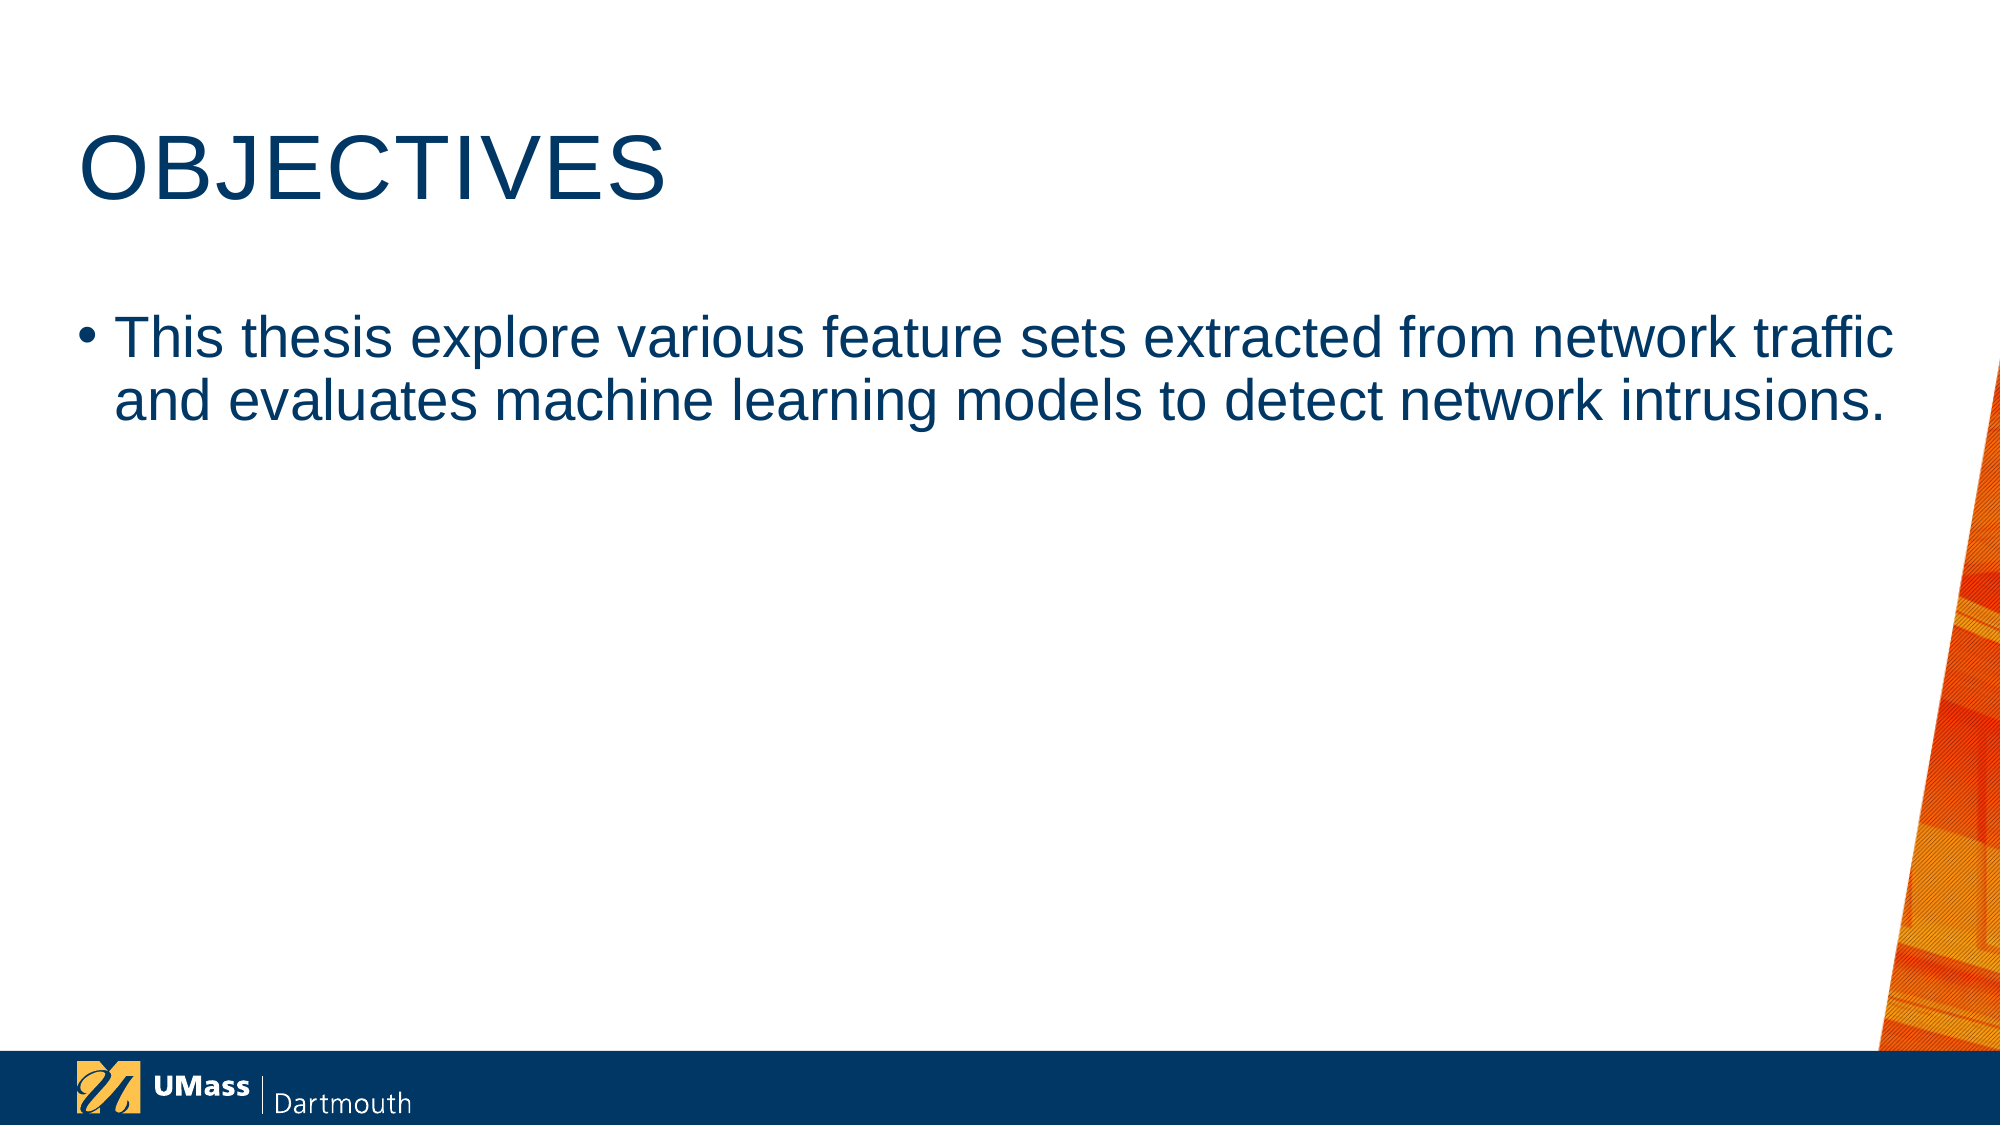

# OBJECTIVES
This thesis explore various feature sets extracted from network traffic and evaluates machine learning models to detect network intrusions.